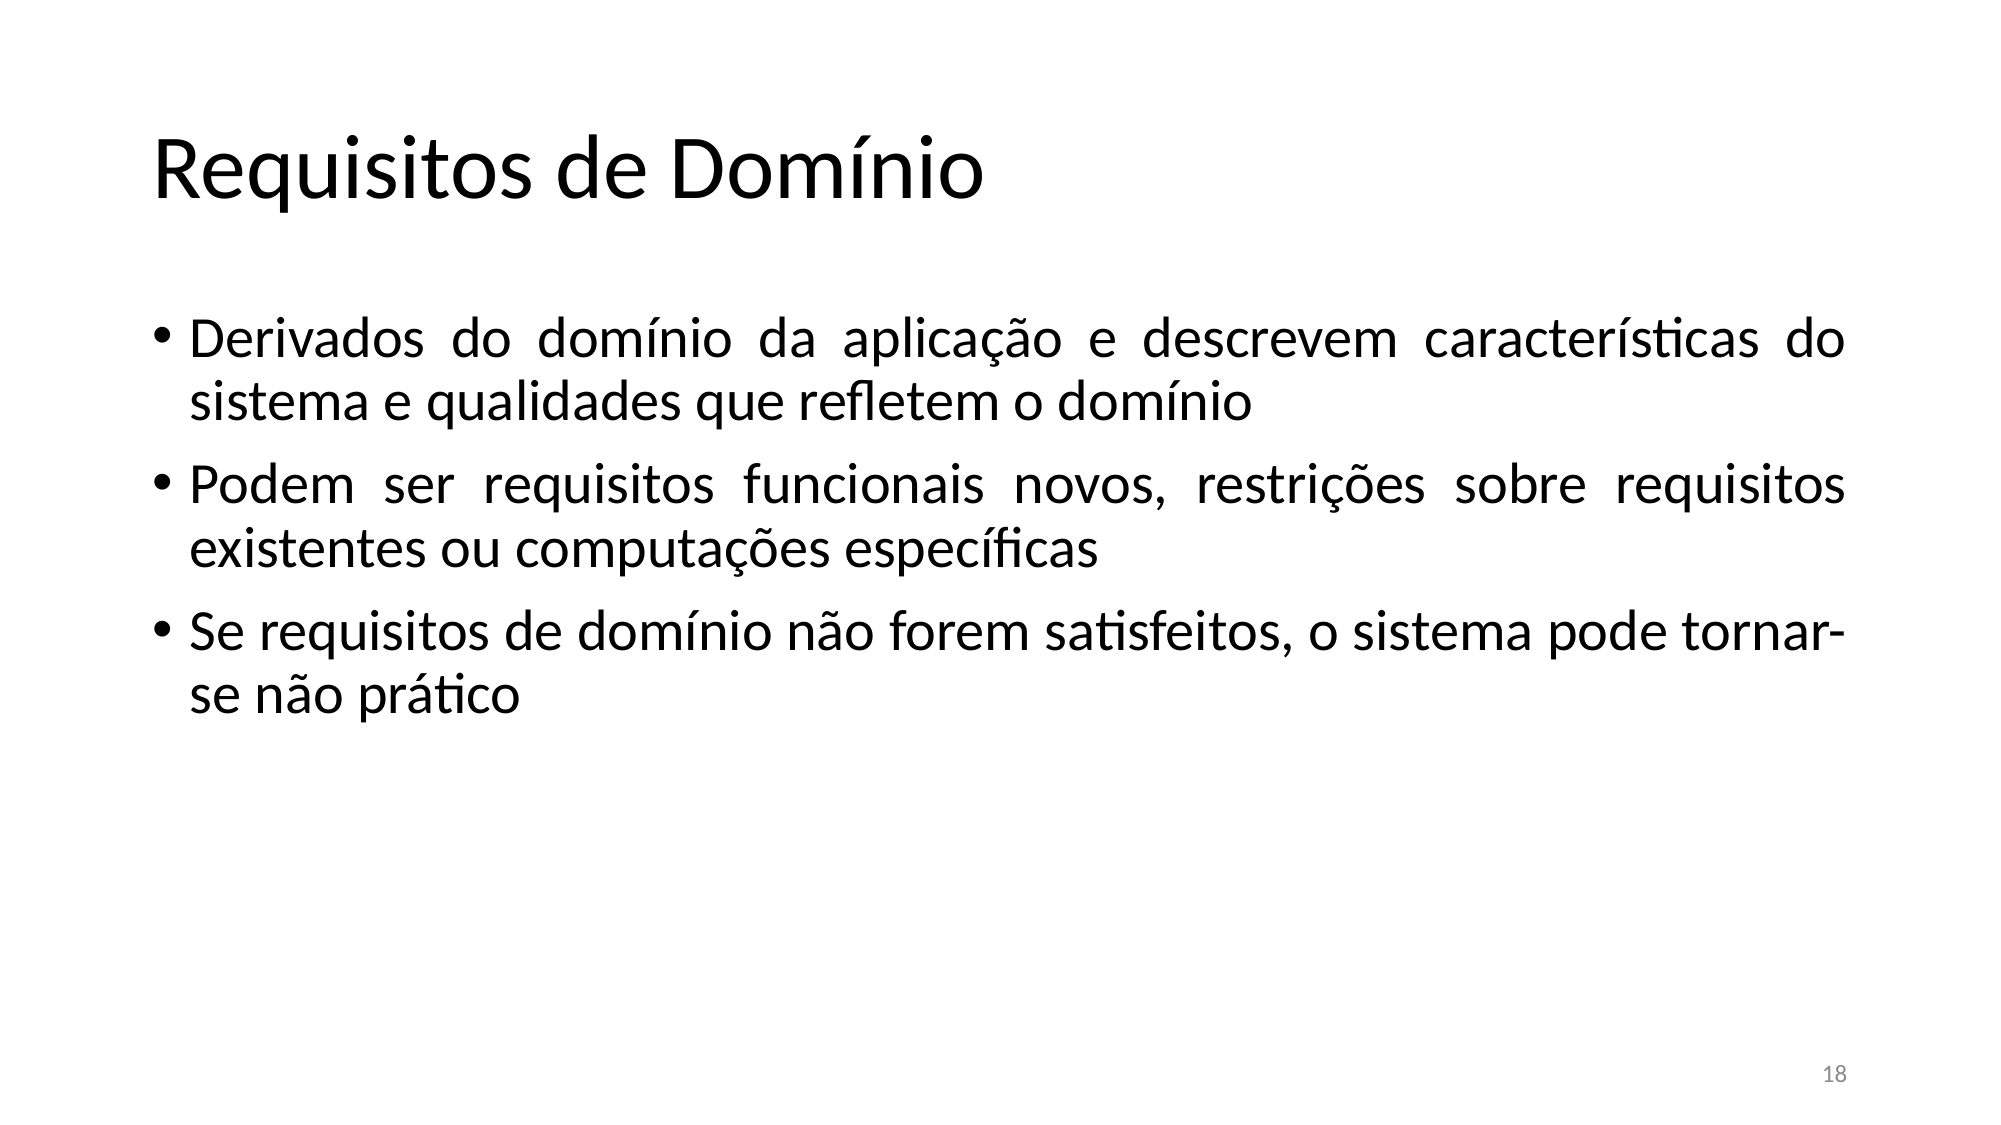

# Requisitos de Domínio
Derivados do domínio da aplicação e descrevem características do sistema e qualidades que refletem o domínio
Podem ser requisitos funcionais novos, restrições sobre requisitos existentes ou computações específicas
Se requisitos de domínio não forem satisfeitos, o sistema pode tornar-se não prático
18